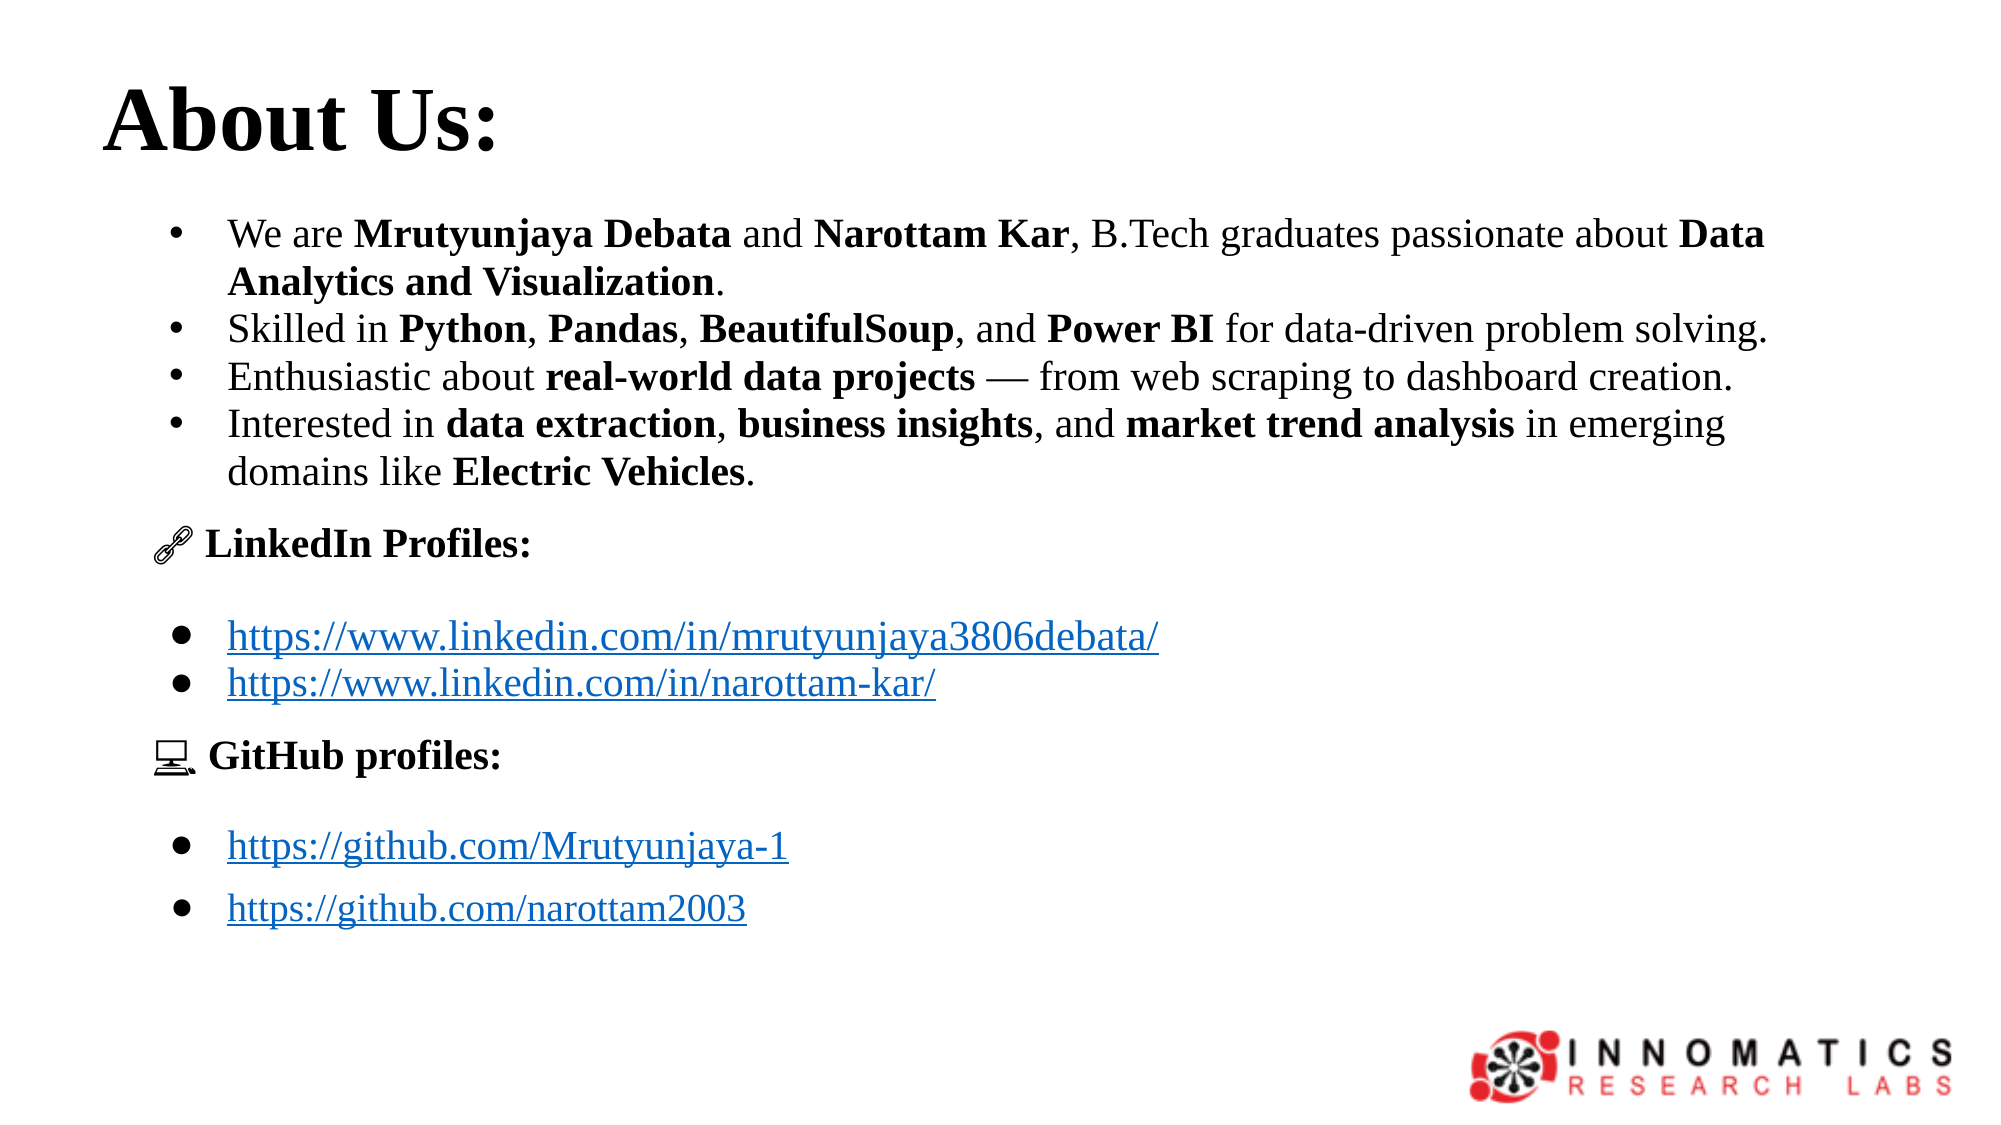

# About Us:
We are Mrutyunjaya Debata and Narottam Kar, B.Tech graduates passionate about Data Analytics and Visualization.
Skilled in Python, Pandas, BeautifulSoup, and Power BI for data-driven problem solving.
Enthusiastic about real-world data projects — from web scraping to dashboard creation.
Interested in data extraction, business insights, and market trend analysis in emerging domains like Electric Vehicles.
🔗 LinkedIn Profiles:
https://www.linkedin.com/in/mrutyunjaya3806debata/
https://www.linkedin.com/in/narottam-kar/
💻 GitHub profiles:
https://github.com/Mrutyunjaya-1
https://github.com/narottam2003